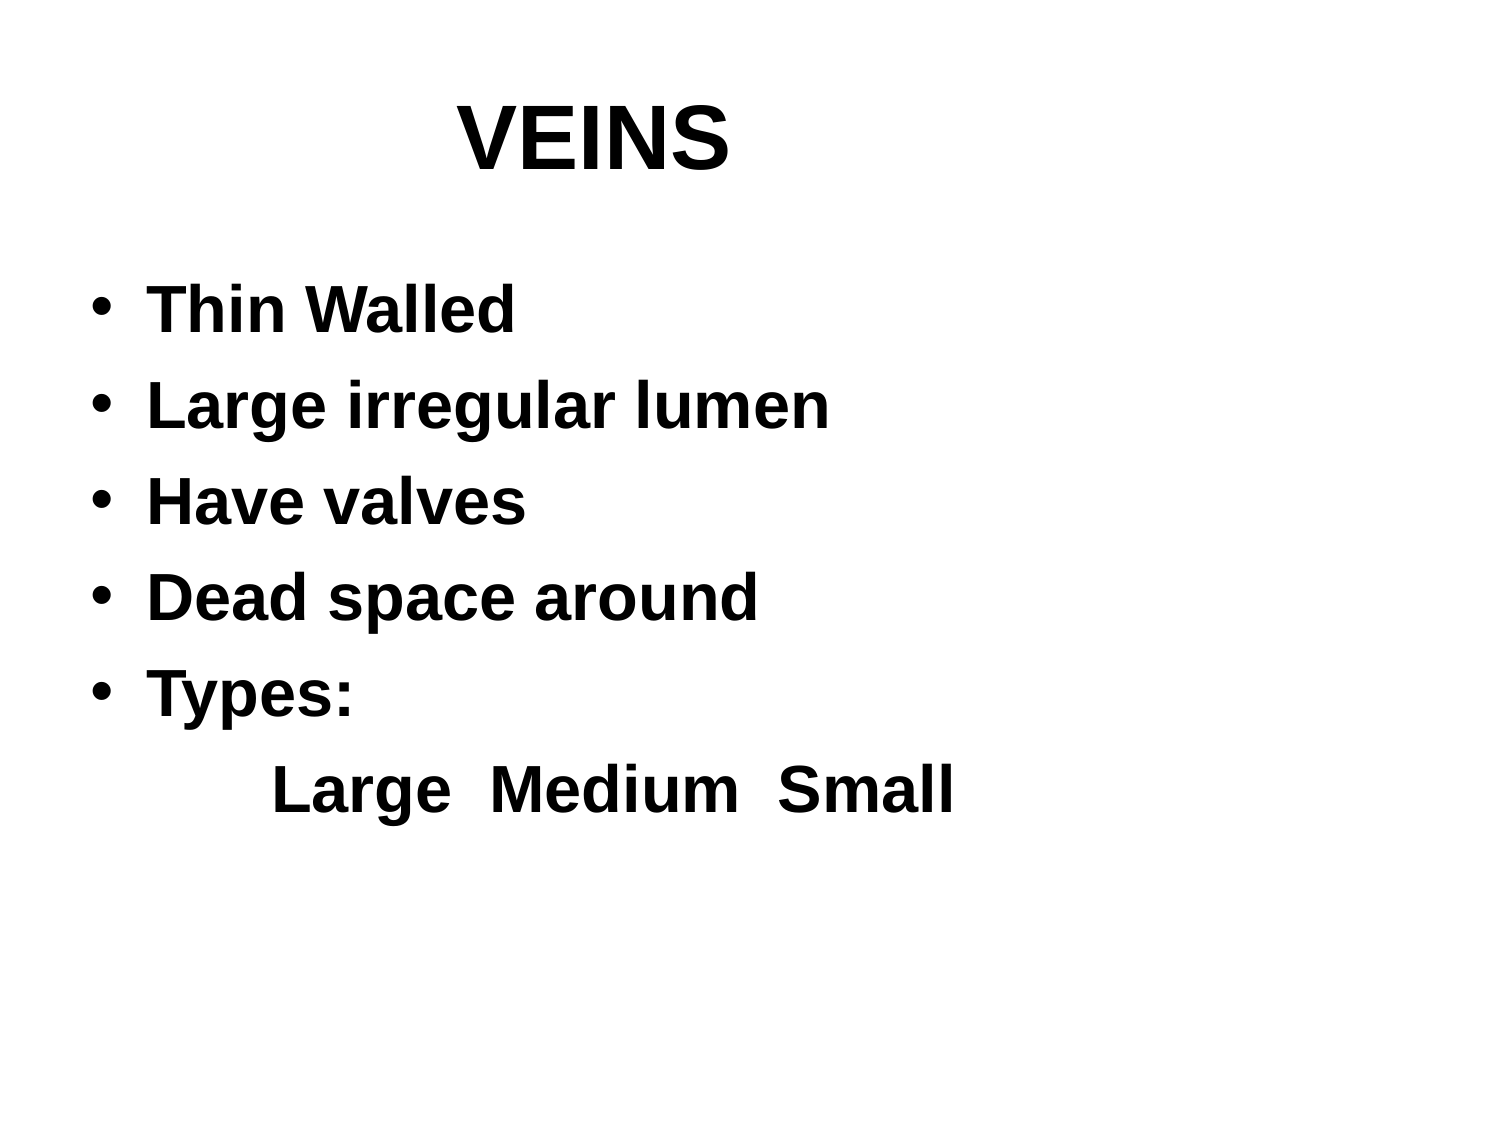

# VEINS
Thin Walled
Large irregular lumen
Have valves
Dead space around
Types:
Large  Medium  Small